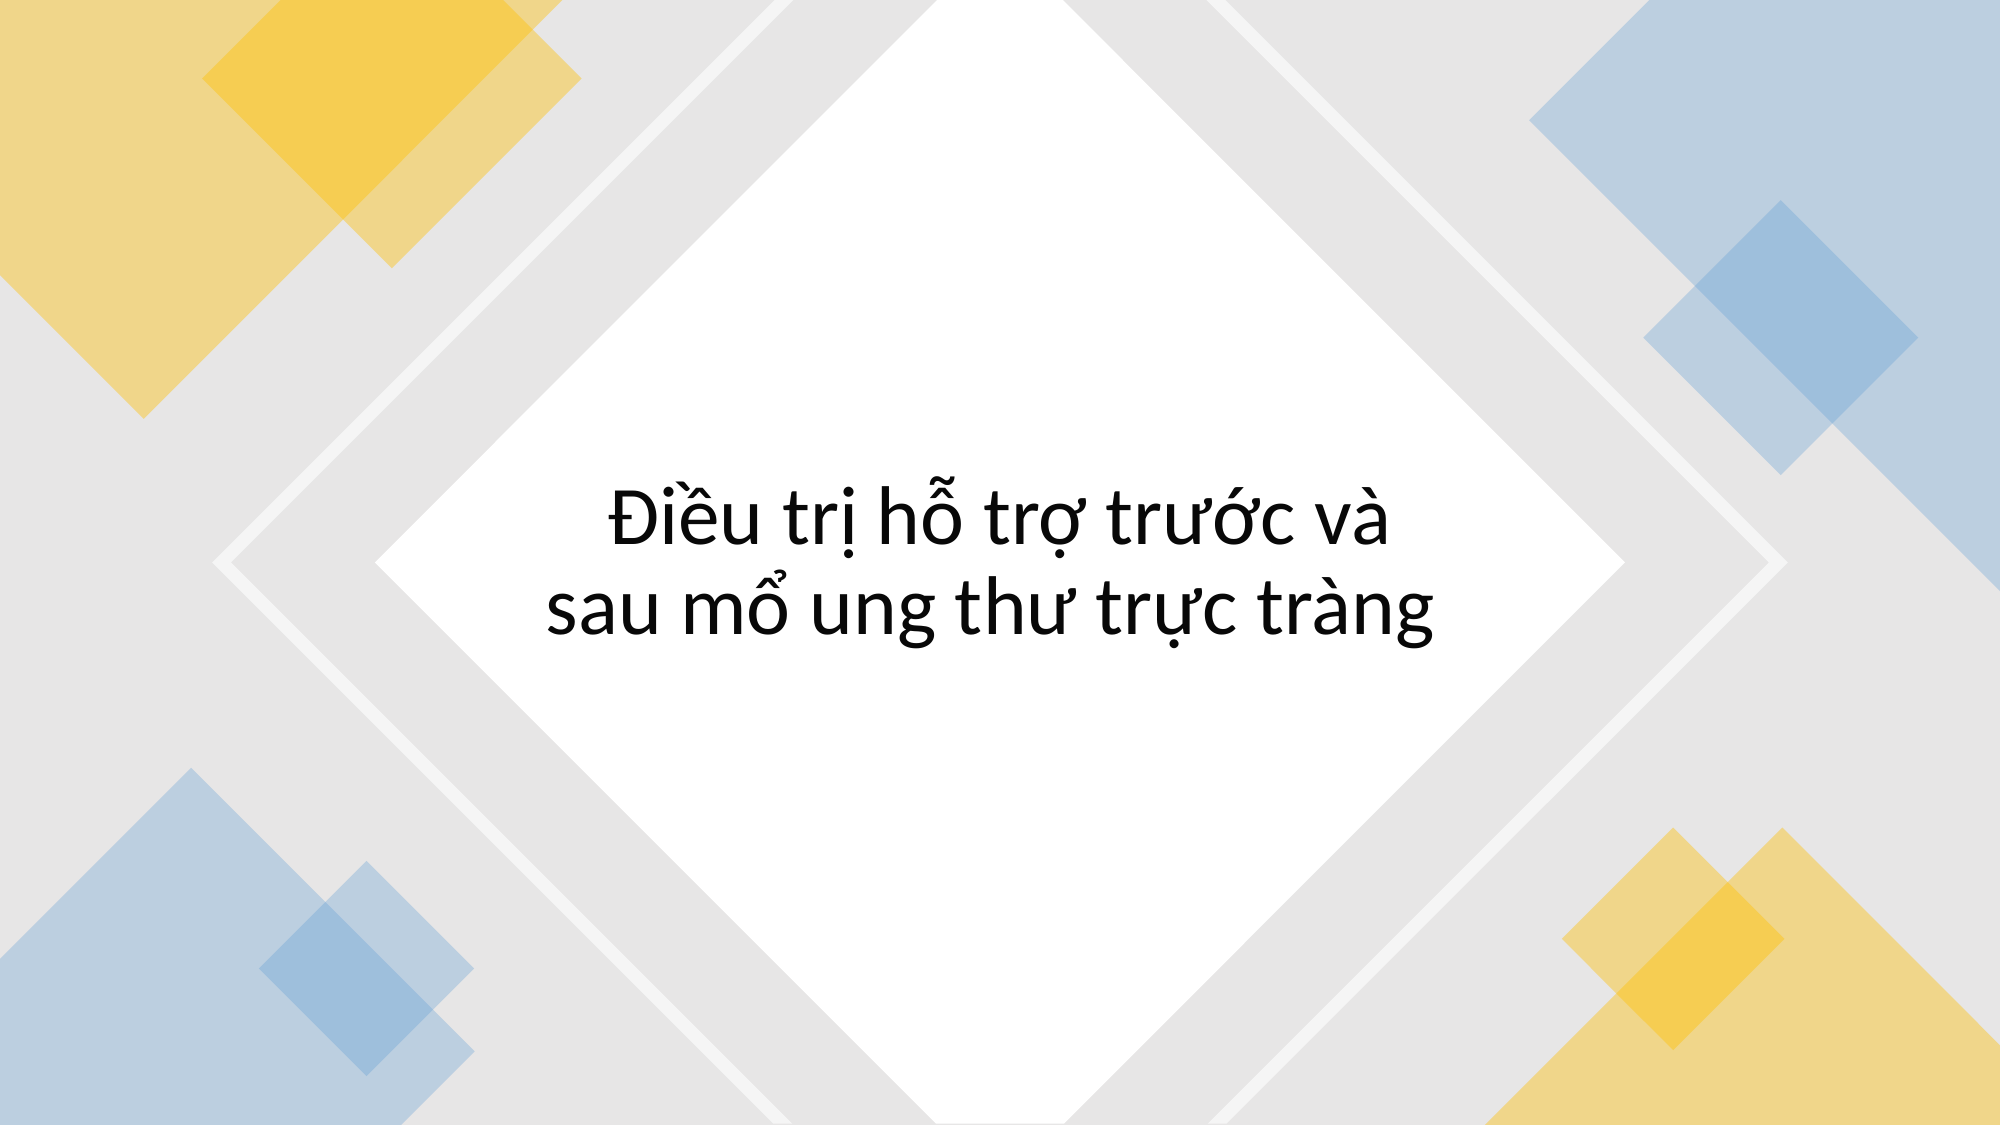

# Điều trị hỗ trợ trước và sau mổ ung thư trực tràng